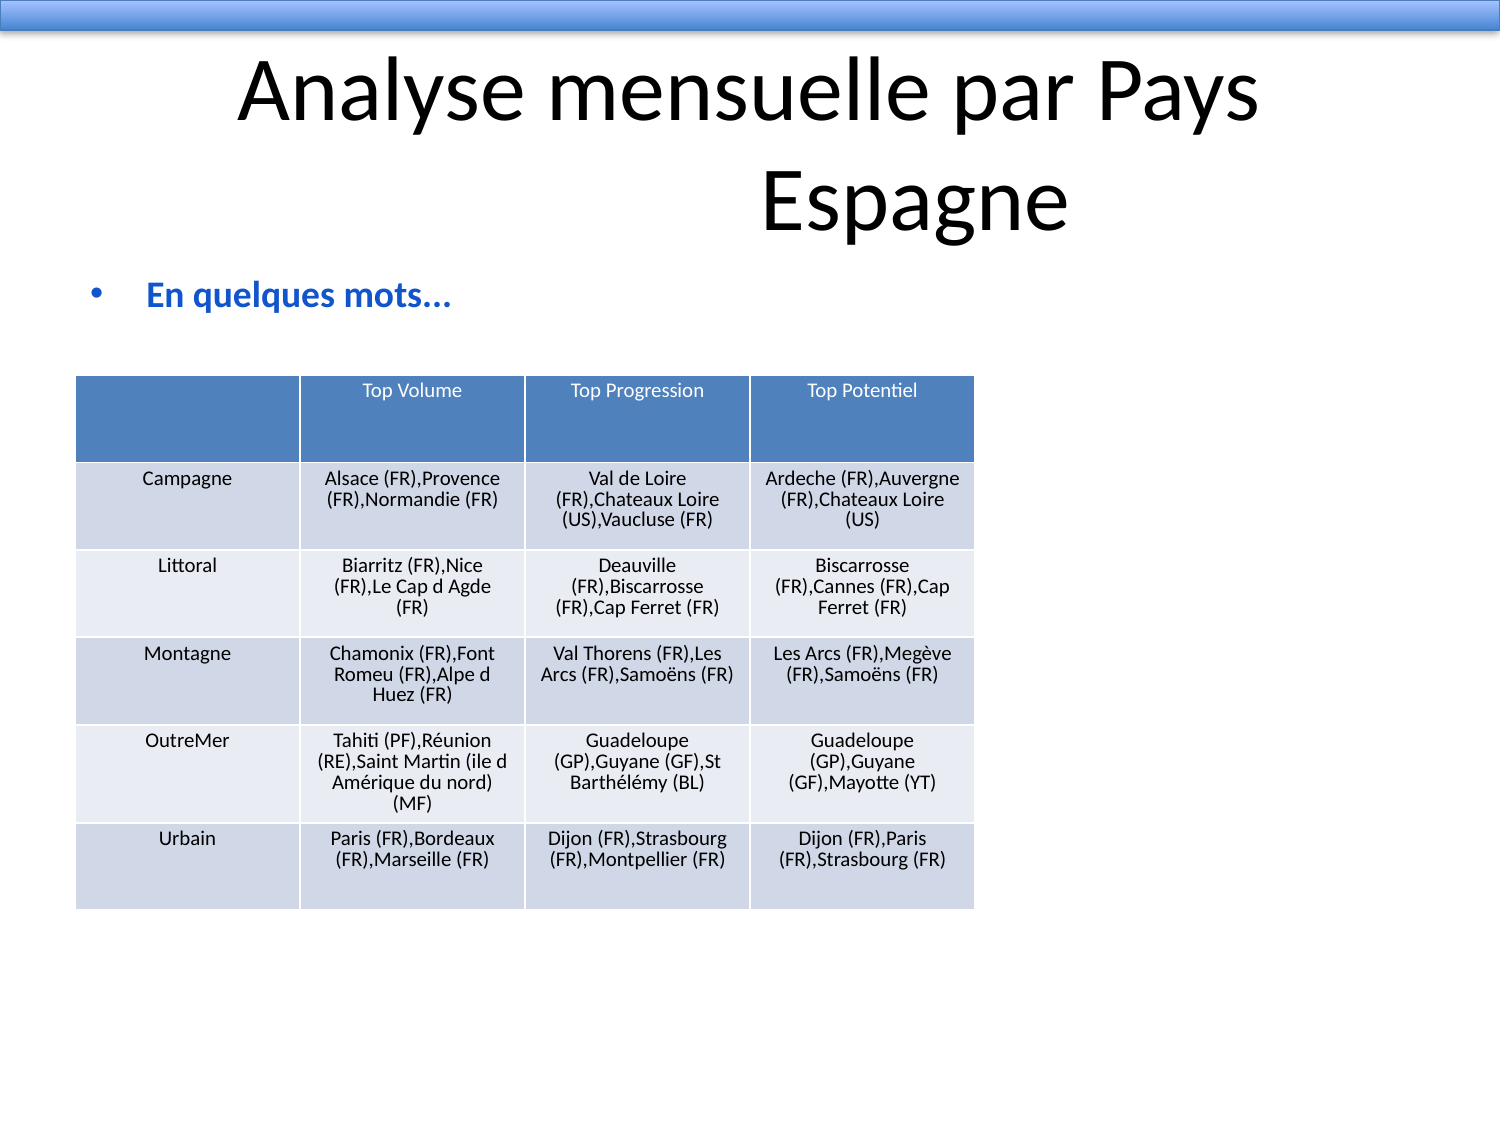

# Analyse mensuelle par Pays
                Espagne
En quelques mots...
|  | Top Volume | Top Progression | Top Potentiel |
| --- | --- | --- | --- |
| Campagne | Alsace (FR),Provence (FR),Normandie (FR) | Val de Loire (FR),Chateaux Loire (US),Vaucluse (FR) | Ardeche (FR),Auvergne (FR),Chateaux Loire (US) |
| Littoral | Biarritz (FR),Nice (FR),Le Cap d Agde (FR) | Deauville (FR),Biscarrosse (FR),Cap Ferret (FR) | Biscarrosse (FR),Cannes (FR),Cap Ferret (FR) |
| Montagne | Chamonix (FR),Font Romeu (FR),Alpe d Huez (FR) | Val Thorens (FR),Les Arcs (FR),Samoëns (FR) | Les Arcs (FR),Megève (FR),Samoëns (FR) |
| OutreMer | Tahiti (PF),Réunion (RE),Saint Martin (ile d Amérique du nord) (MF) | Guadeloupe (GP),Guyane (GF),St Barthélémy (BL) | Guadeloupe (GP),Guyane (GF),Mayotte (YT) |
| Urbain | Paris (FR),Bordeaux (FR),Marseille (FR) | Dijon (FR),Strasbourg (FR),Montpellier (FR) | Dijon (FR),Paris (FR),Strasbourg (FR) |